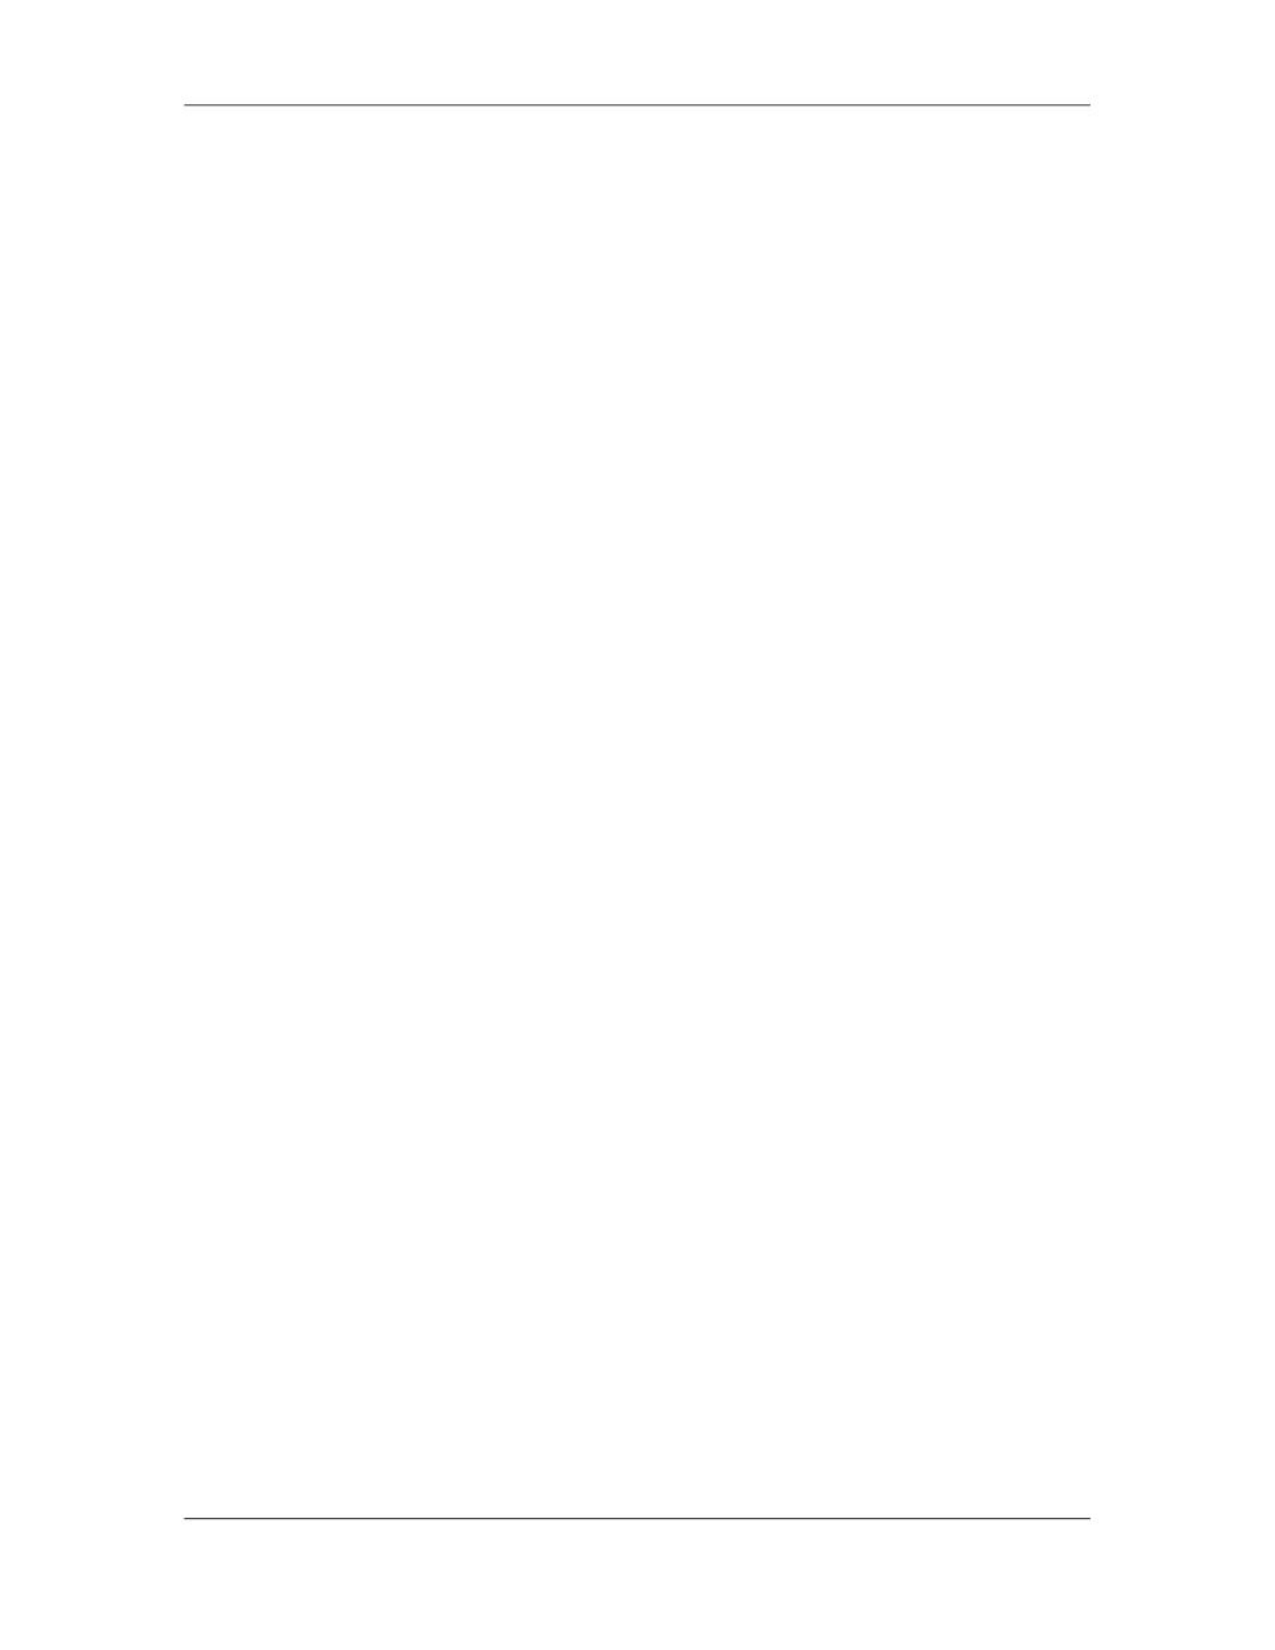

Software Project Management (CS615)

																																																																																																									project deliverables. Next, the deliverables are further broken up to help In the

																																																																																																									calculation of durations, start dates and end dates for each activity mentioned in
																																																																																																									the plan. Roles and responsibilities are assigned to people with the appropriate

																																																																																																									skills to complete each activity within specified time.

																																																																																																									Control mechanism: These are set up to control the impact of changes on the
																																																																																																									software project. The control mechanism includes a detailed risk management and

																																																																																																									mitigation plan, a detailed quality plan, and quality assurance activities. You also
																																																																																																									implement a review and audit system for periodic assessment and measurement of

																																																																																																									the software project activities. The review and audit system enables you to
																																																																																																									evaluate the progress of the software project. It ensures that all necessary data is

																																																																																																									collected, deviation from the planned baselines is checked, and corrective action
																																																																																																									is taken at all checkpoints. In this way, the review and audit system ensures

																																																																																																									compliance with the organizational processes for software development.

																																																																																								                                                                                                                                 79

																																																																																																																																																																																						© Copyright Virtual University of Pakistan